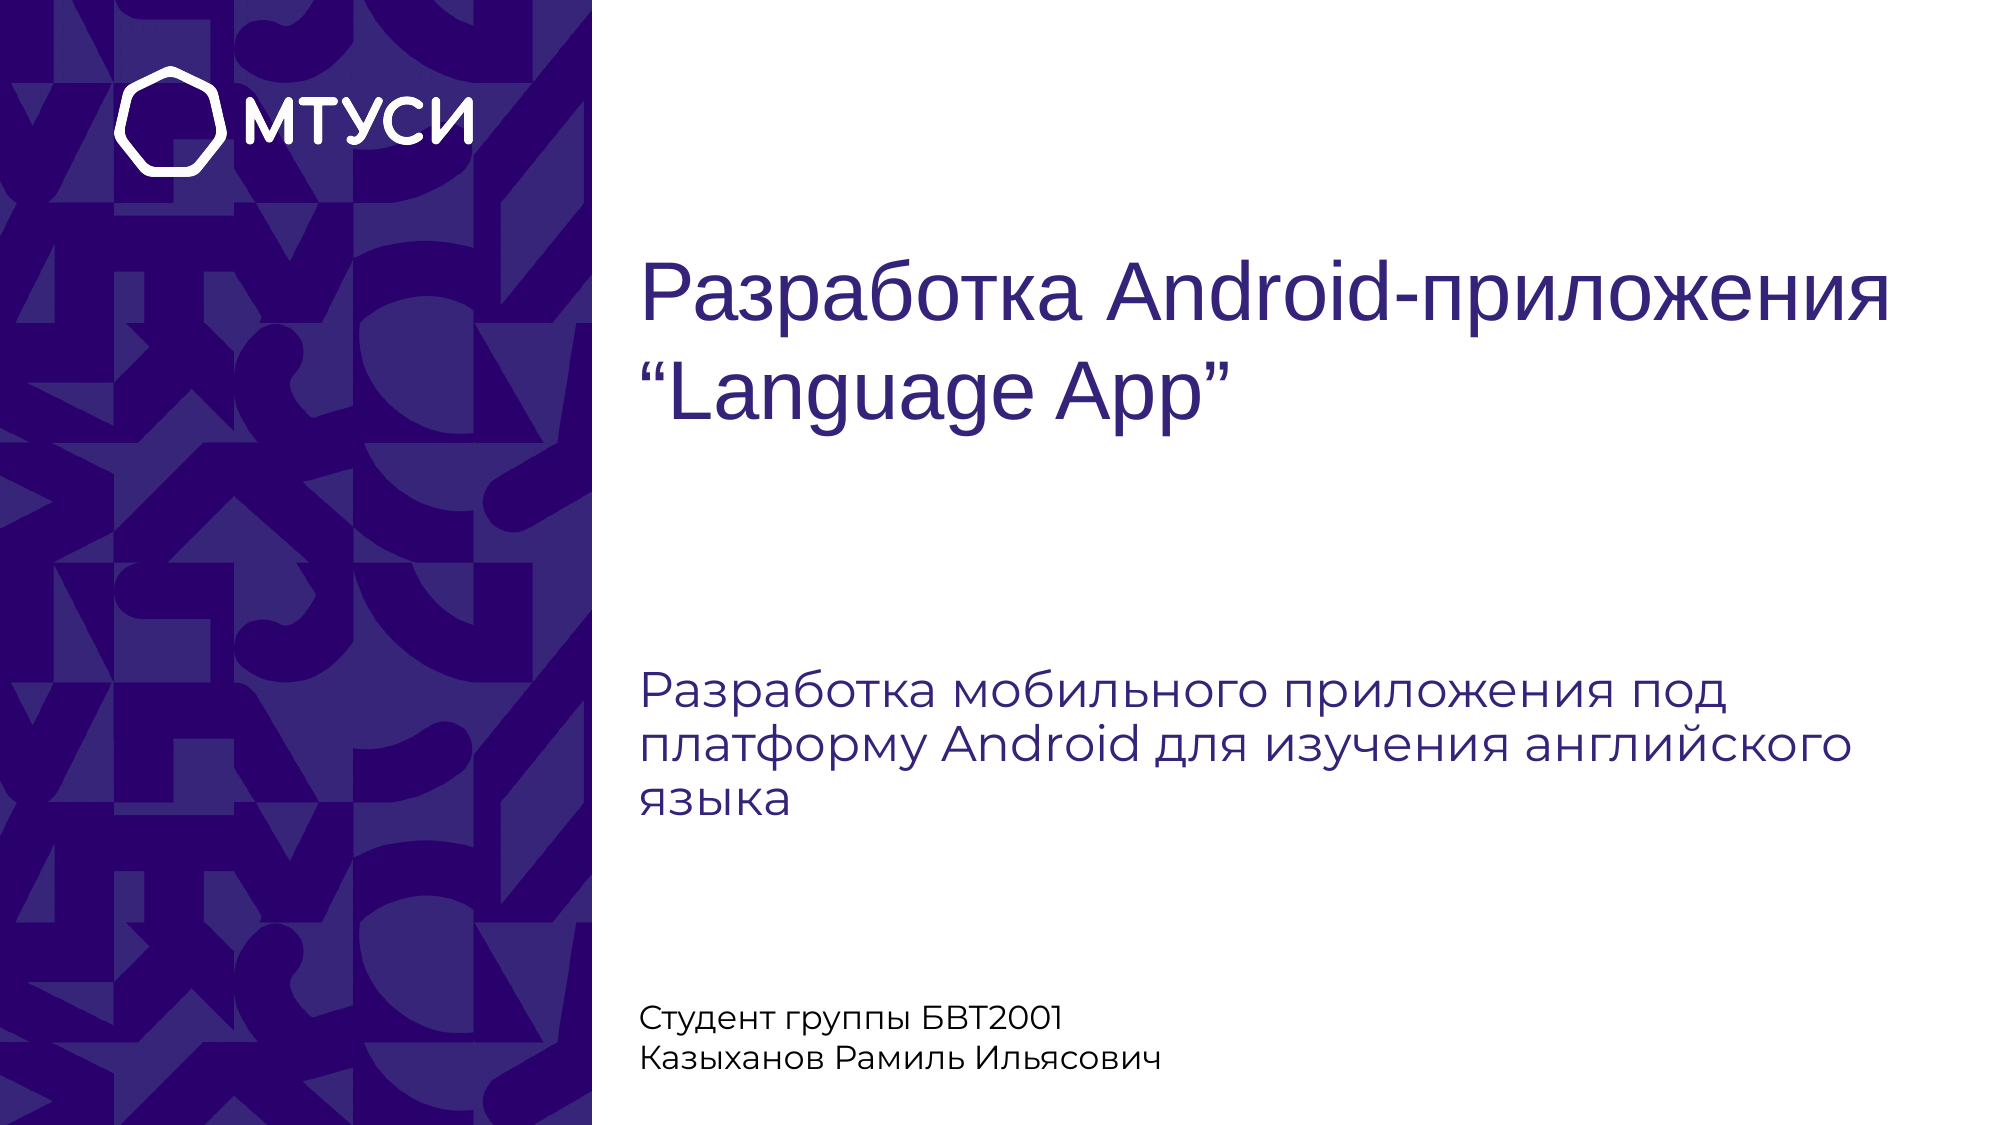

# Разработка Android-приложения “Language App”
Разработка мобильного приложения под платформу Android для изучения английского языка
Студент группы БВТ2001
Казыханов Рамиль Ильясович